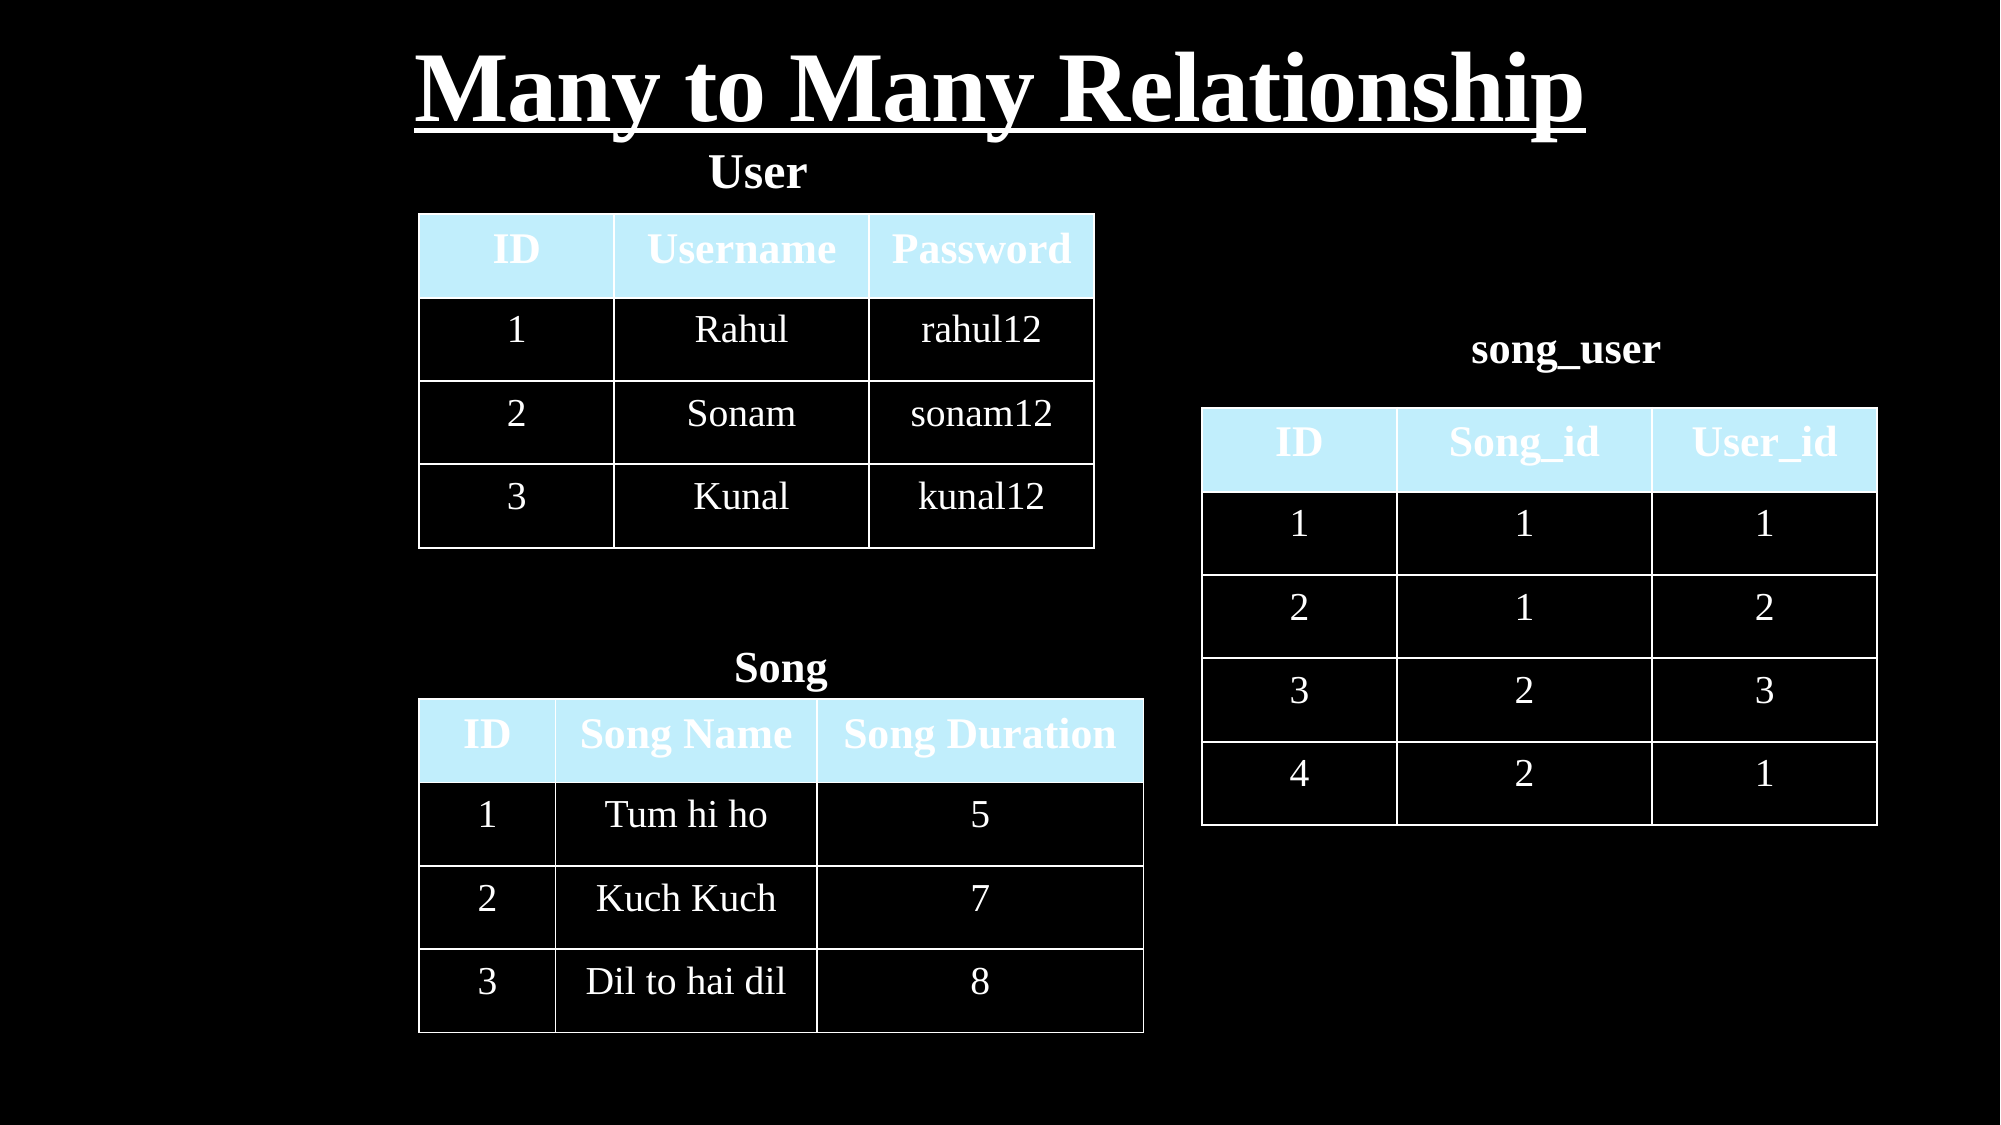

# Many to Many Relationship
User
| ID | Username | Password |
| --- | --- | --- |
| 1 | Rahul | rahul12 |
| 2 | Sonam | sonam12 |
| 3 | Kunal | kunal12 |
song_user
| ID | Song\_id | User\_id |
| --- | --- | --- |
| 1 | 1 | 1 |
| 2 | 1 | 2 |
| 3 | 2 | 3 |
| 4 | 2 | 1 |
Song
| ID | Song Name | Song Duration |
| --- | --- | --- |
| 1 | Tum hi ho | 5 |
| 2 | Kuch Kuch | 7 |
| 3 | Dil to hai dil | 8 |